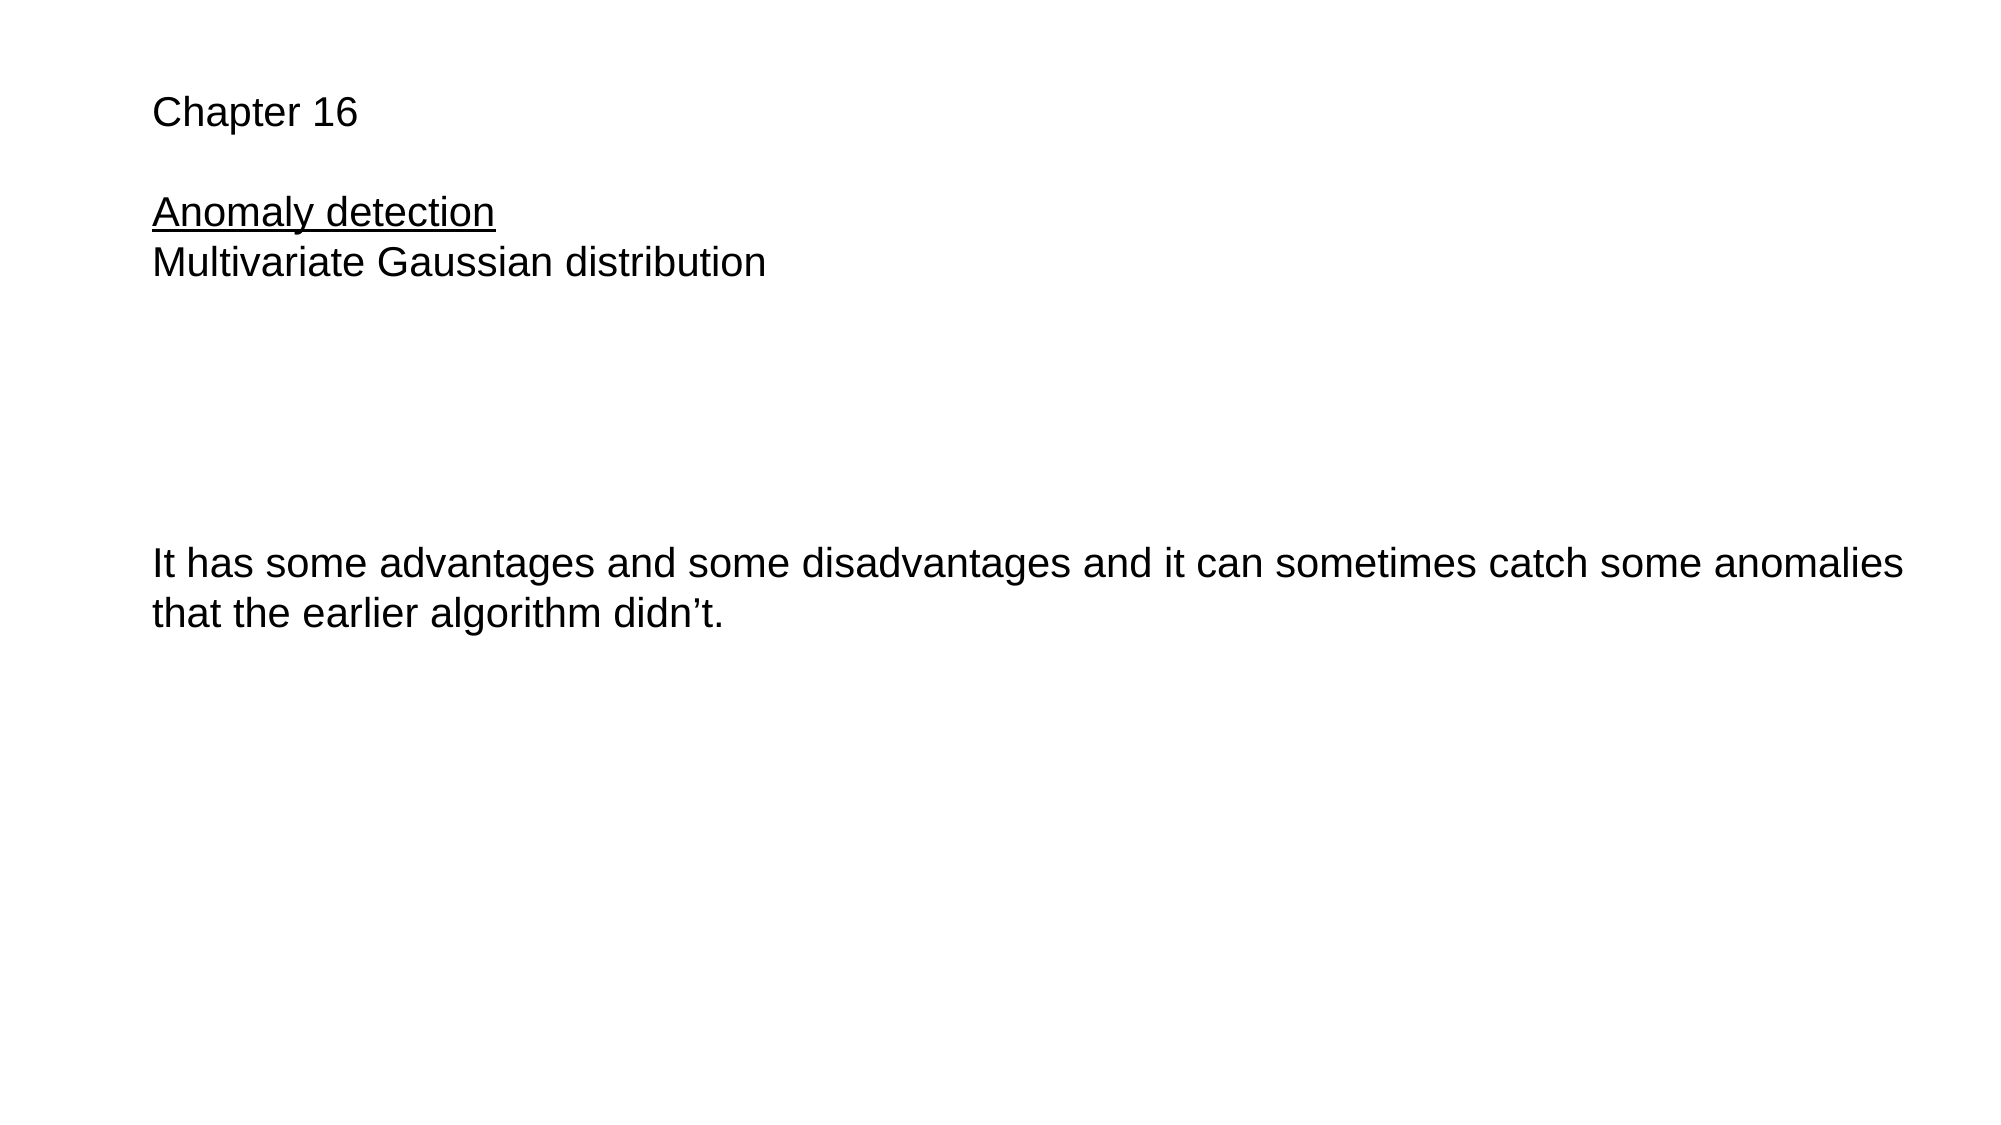

Chapter 16

Anomaly detection
Multivariate Gaussian distribution

It has some advantages and some disadvantages and it can sometimes catch some anomalies that the earlier algorithm didn’t.